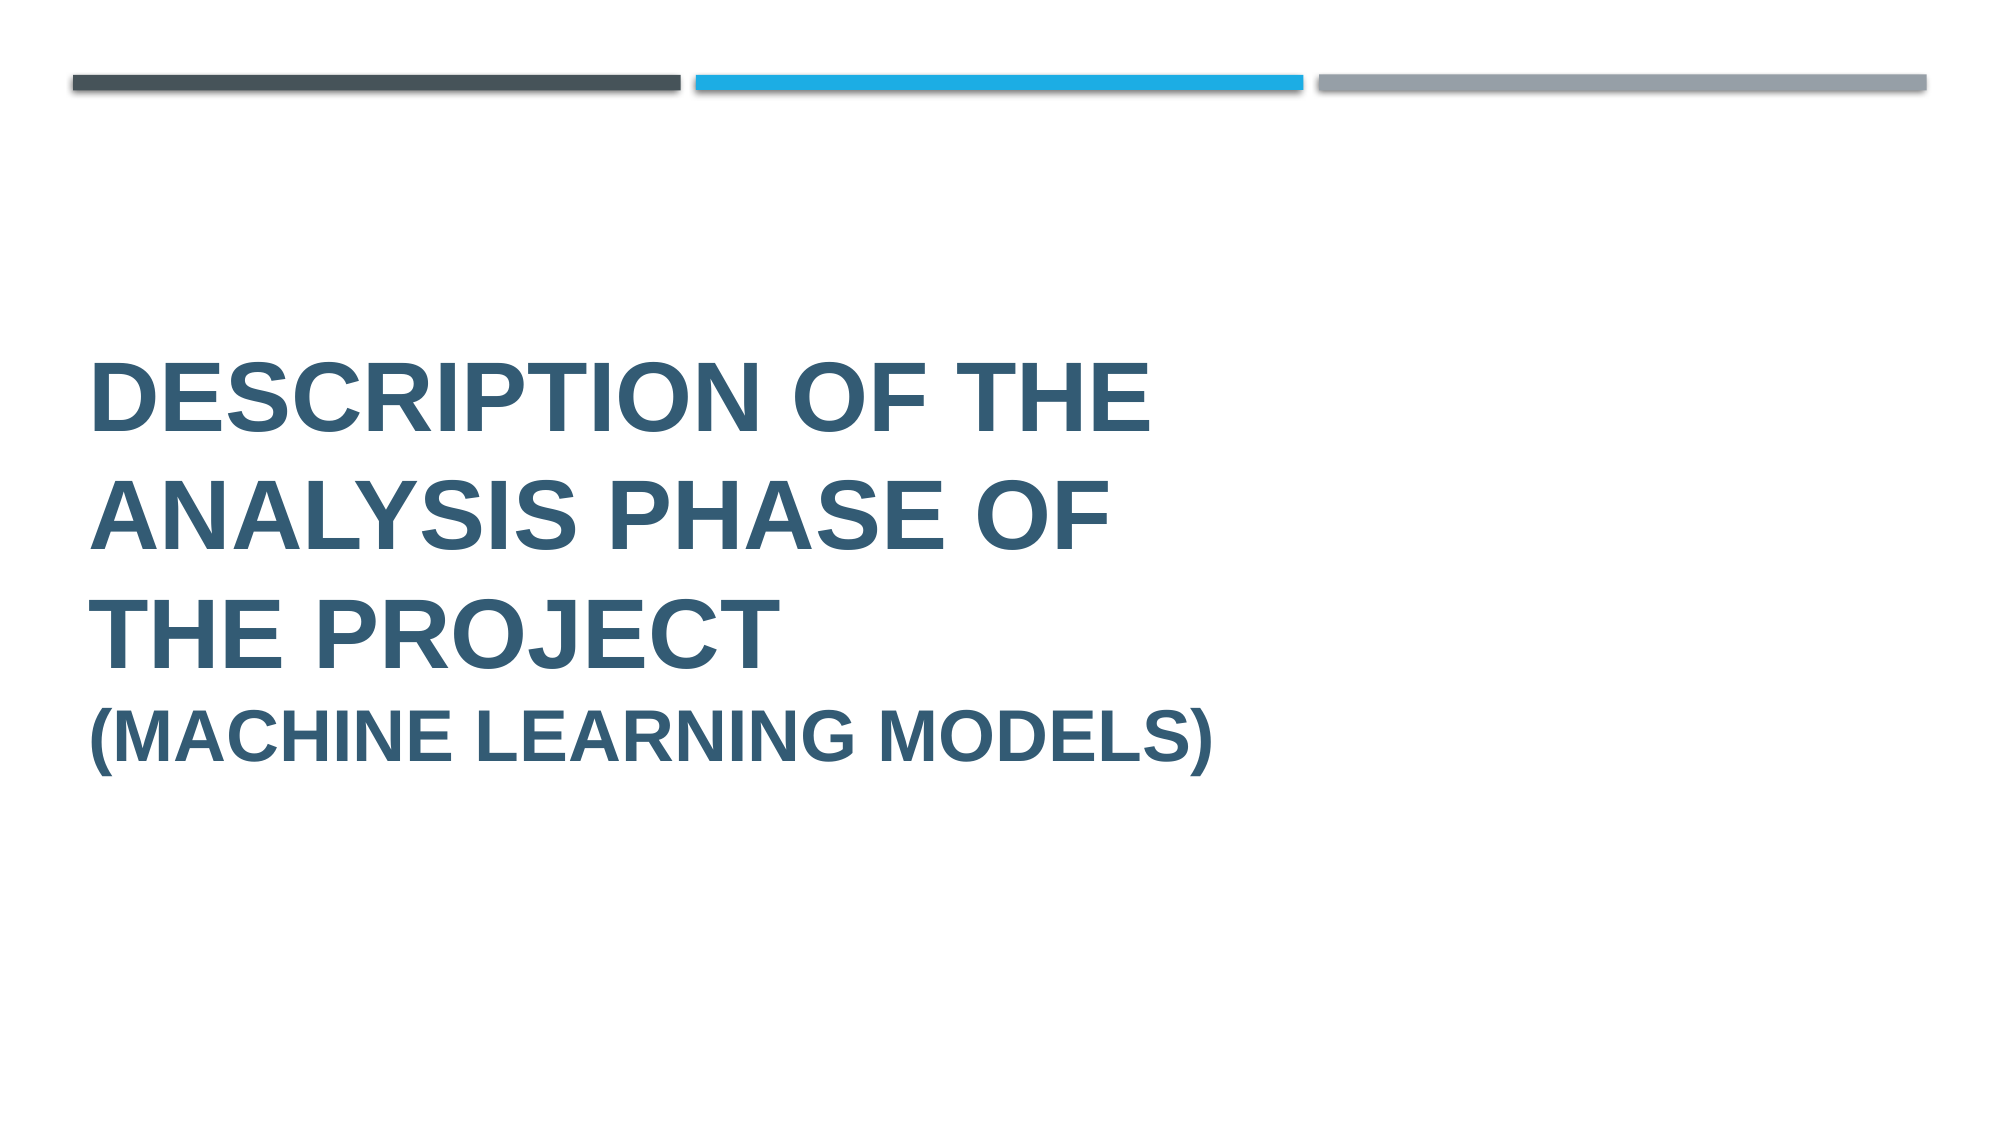

# Description of the analysis phase of the project (Machine learning models)